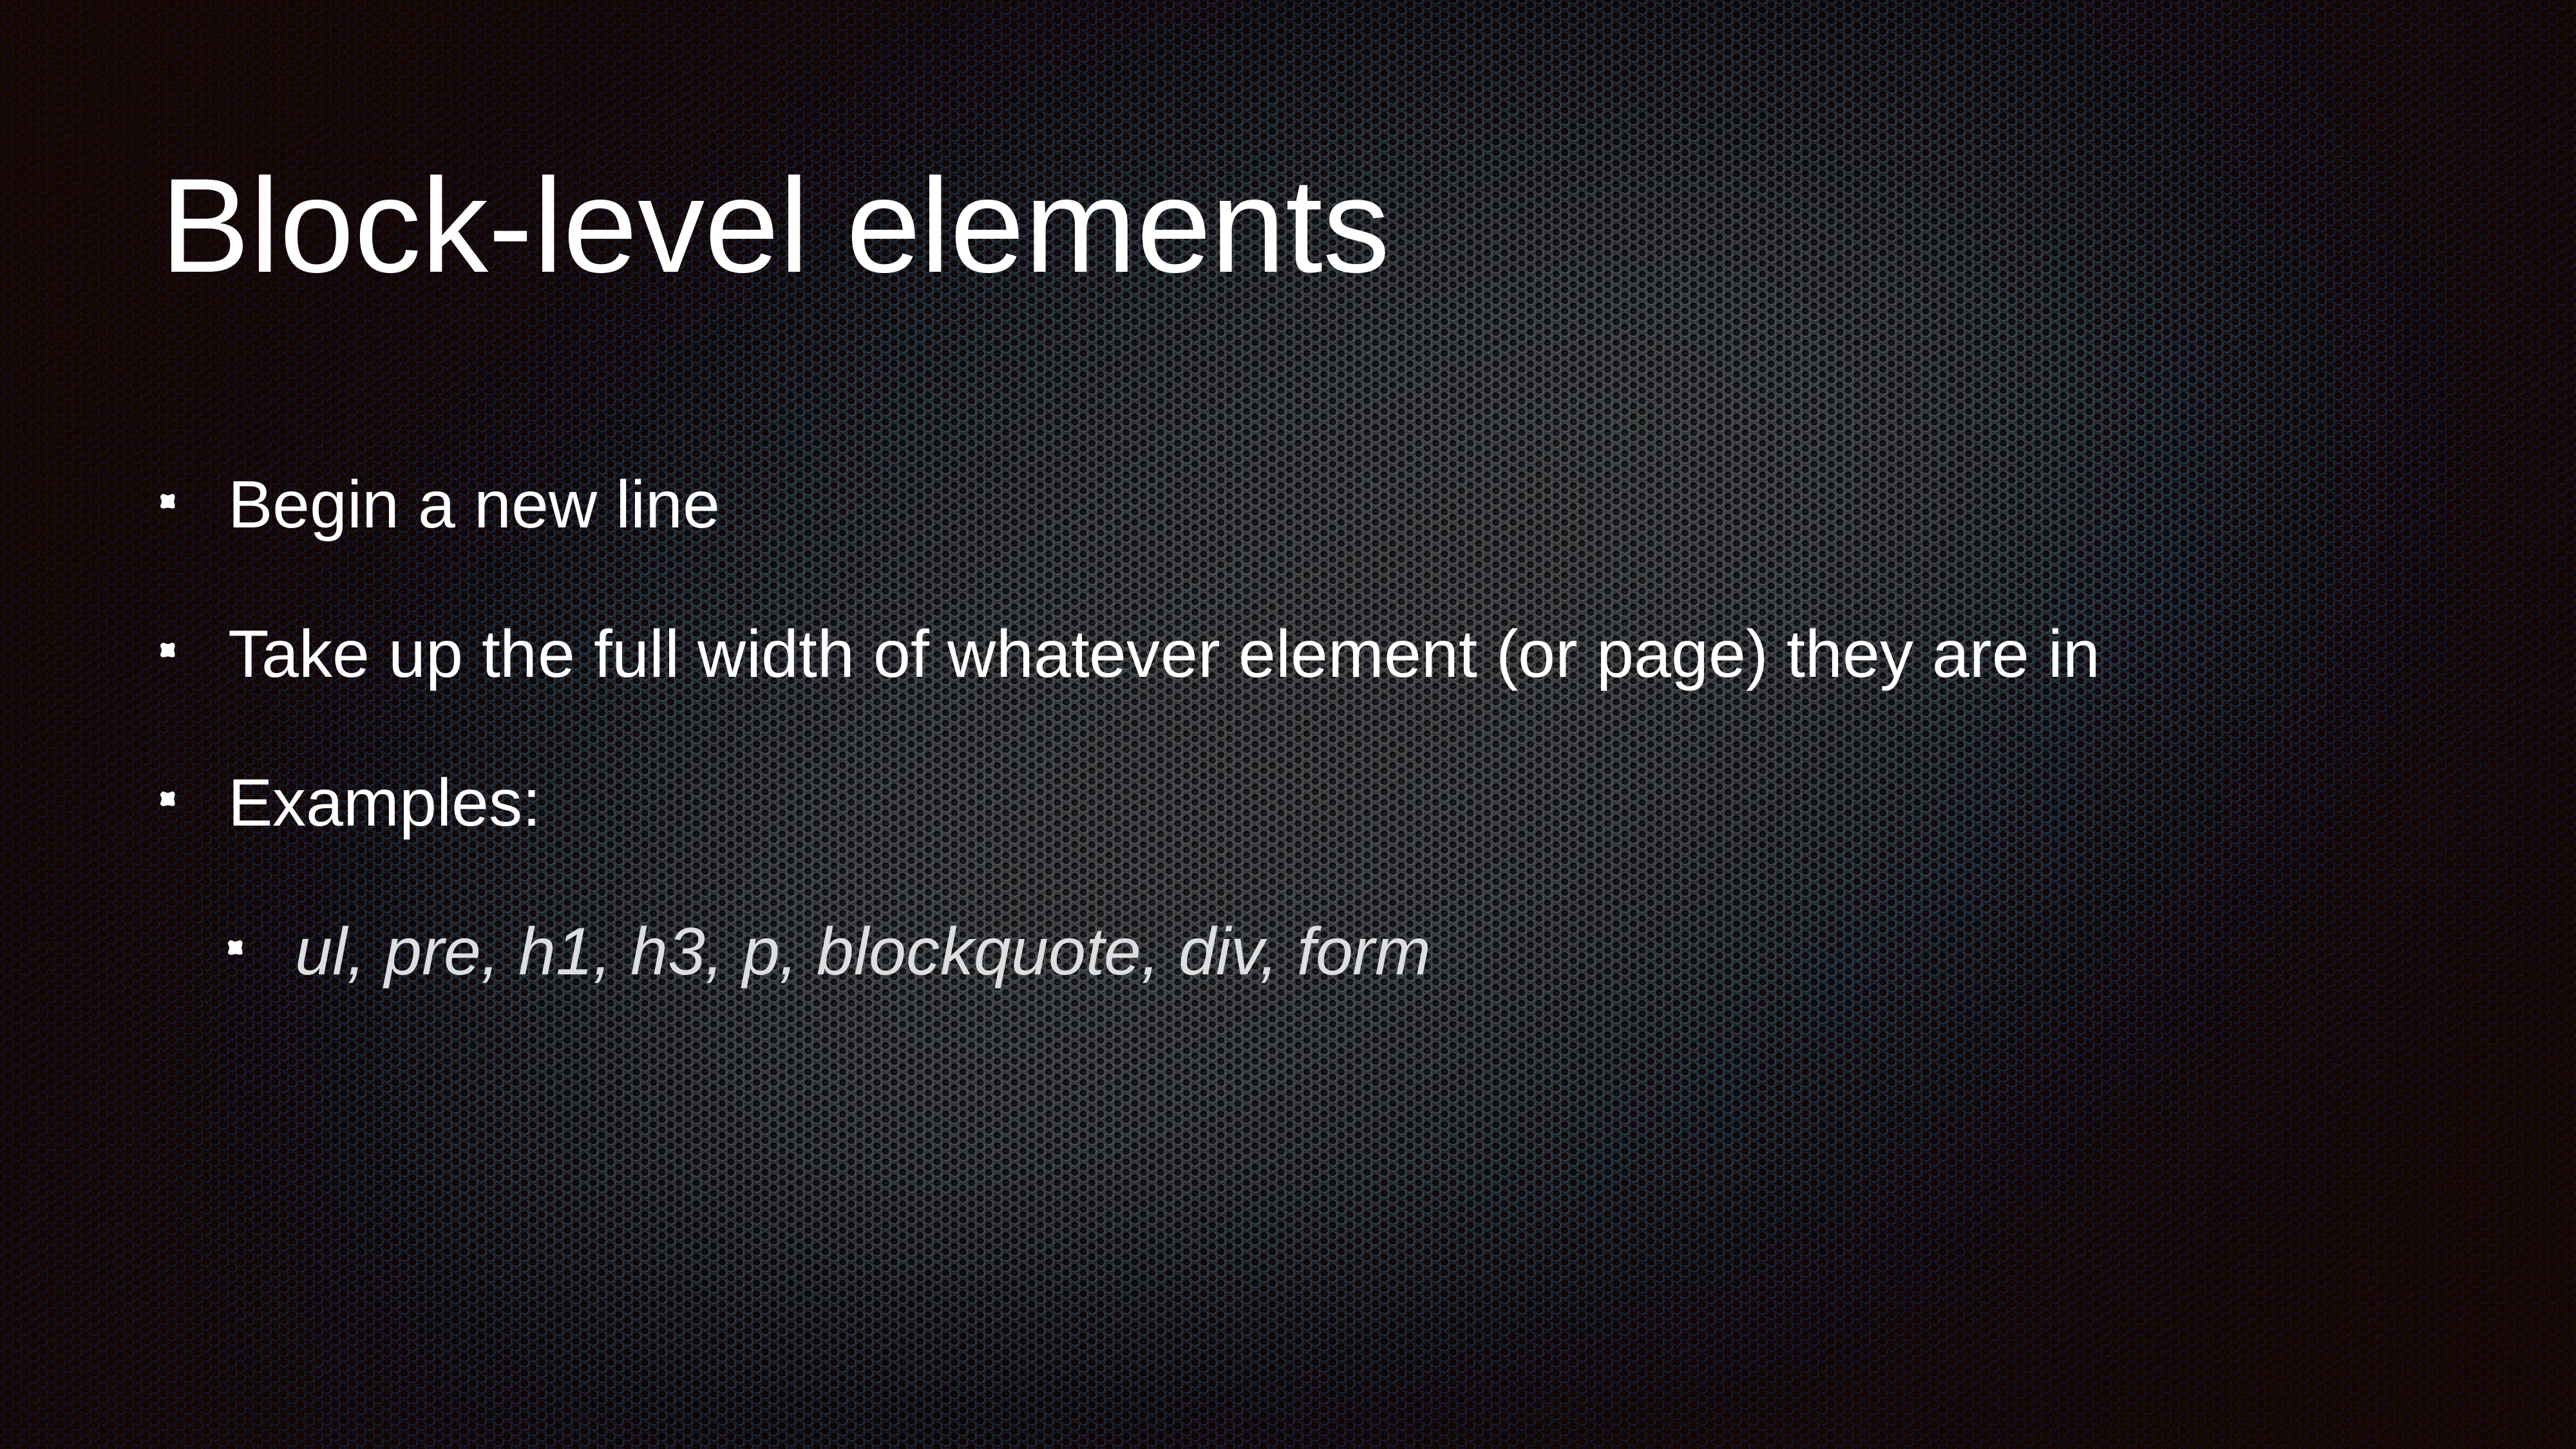

# Block-level elements
Begin a new line
Take up the full width of whatever element (or page) they are in
Examples:
ul, pre, h1, h3, p, blockquote, div, form